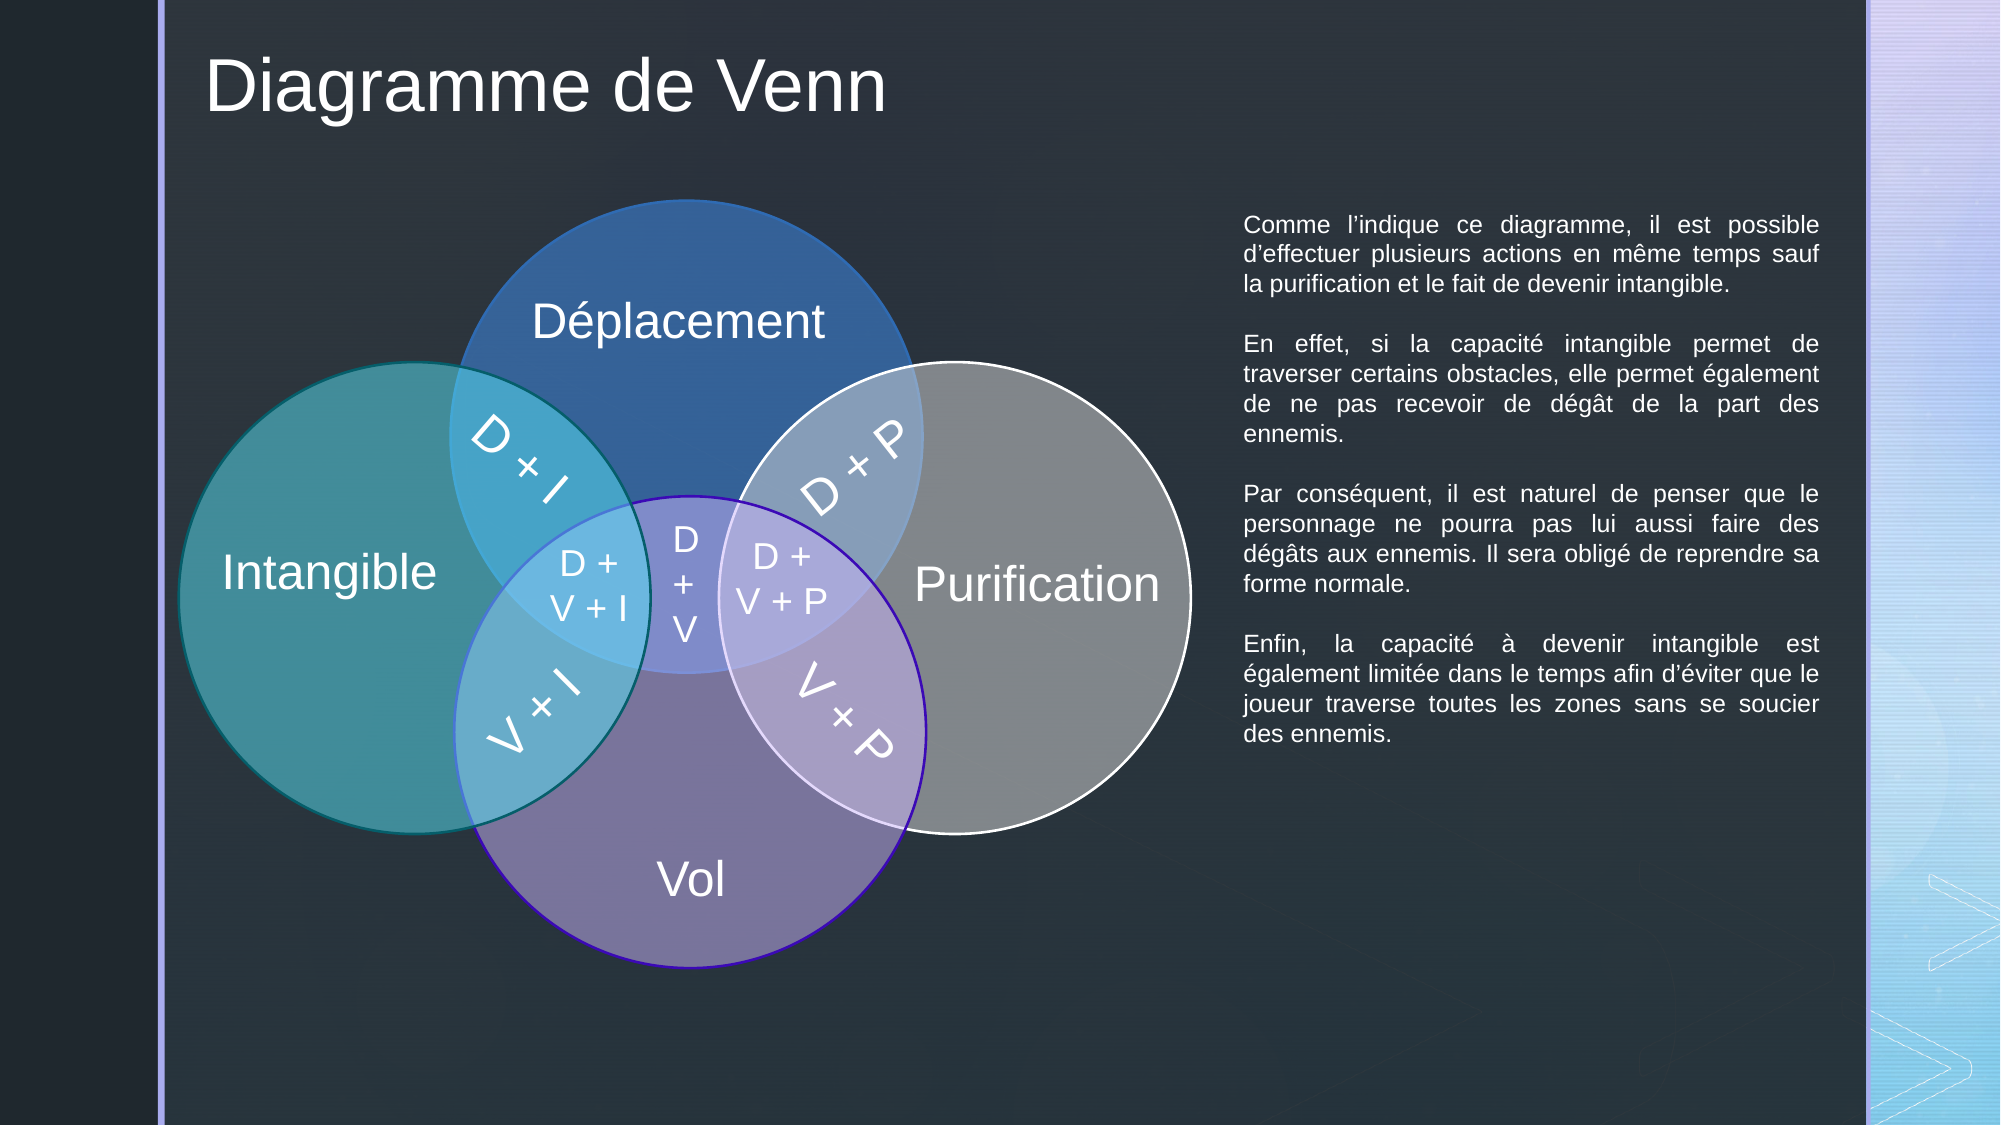

Diagramme de Venn

Comme l’indique ce diagramme, il est possible d’effectuer plusieurs actions en même temps sauf la purification et le fait de devenir intangible.

En effet, si la capacité intangible permet de traverser certains obstacles, elle permet également de ne pas recevoir de dégât de la part des ennemis.

Par conséquent, il est naturel de penser que le personnage ne pourra pas lui aussi faire des dégâts aux ennemis. Il sera obligé de reprendre sa forme normale.

Enfin, la capacité à devenir intangible est également limitée dans le temps afin d’éviter que le joueur traverse toutes les zones sans se soucier des ennemis.
Déplacement

D + P
D + I

D
+
V
D +
V + P
Intangible
D +
V + I
Purification
V + I
V + P
Vol